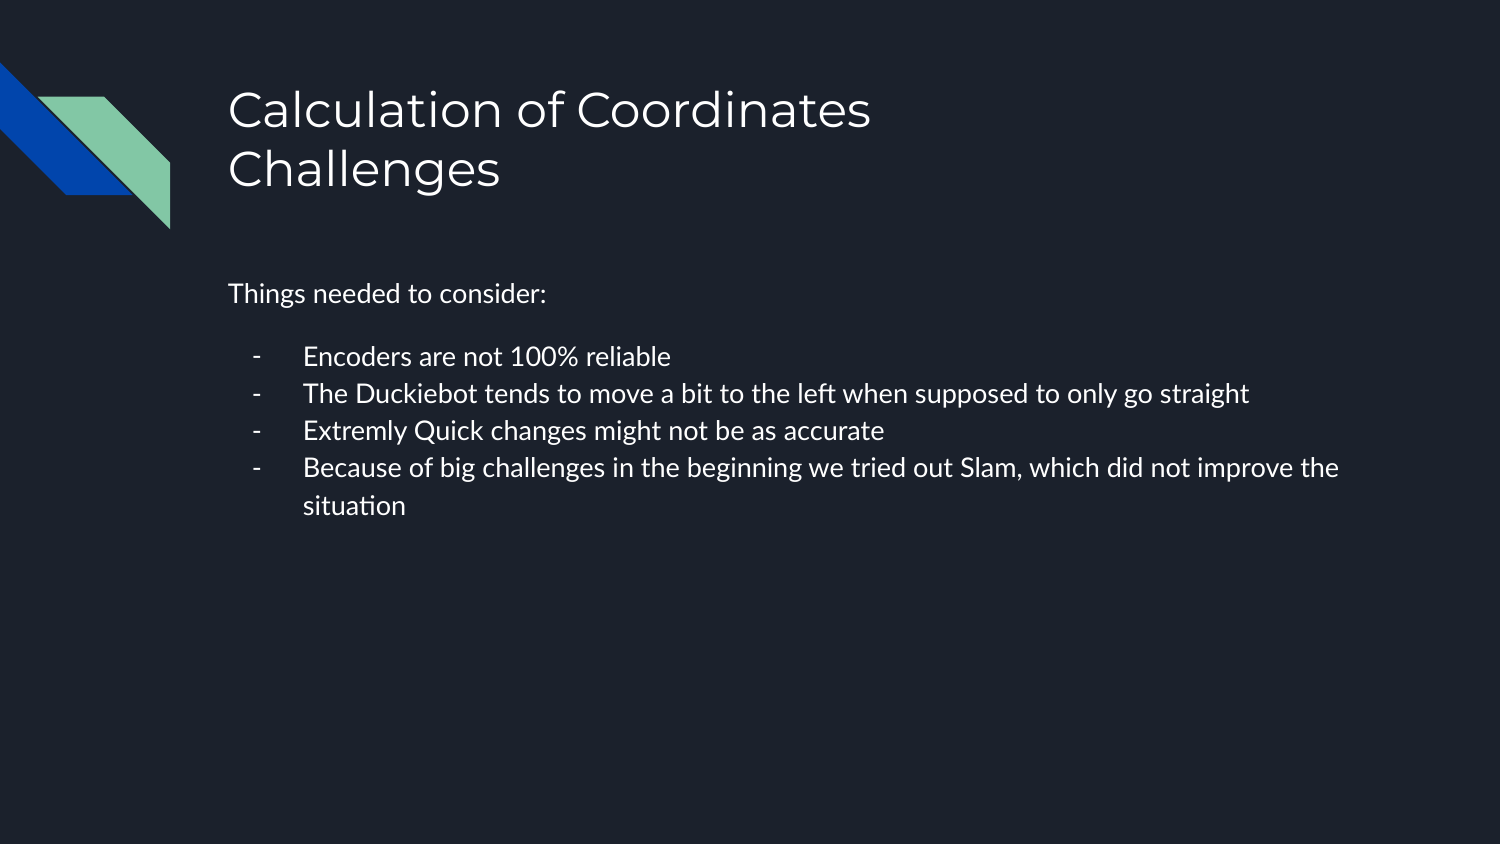

# Calculation of Coordinates
Challenges
Things needed to consider:
Encoders are not 100% reliable
The Duckiebot tends to move a bit to the left when supposed to only go straight
Extremly Quick changes might not be as accurate
Because of big challenges in the beginning we tried out Slam, which did not improve the situation